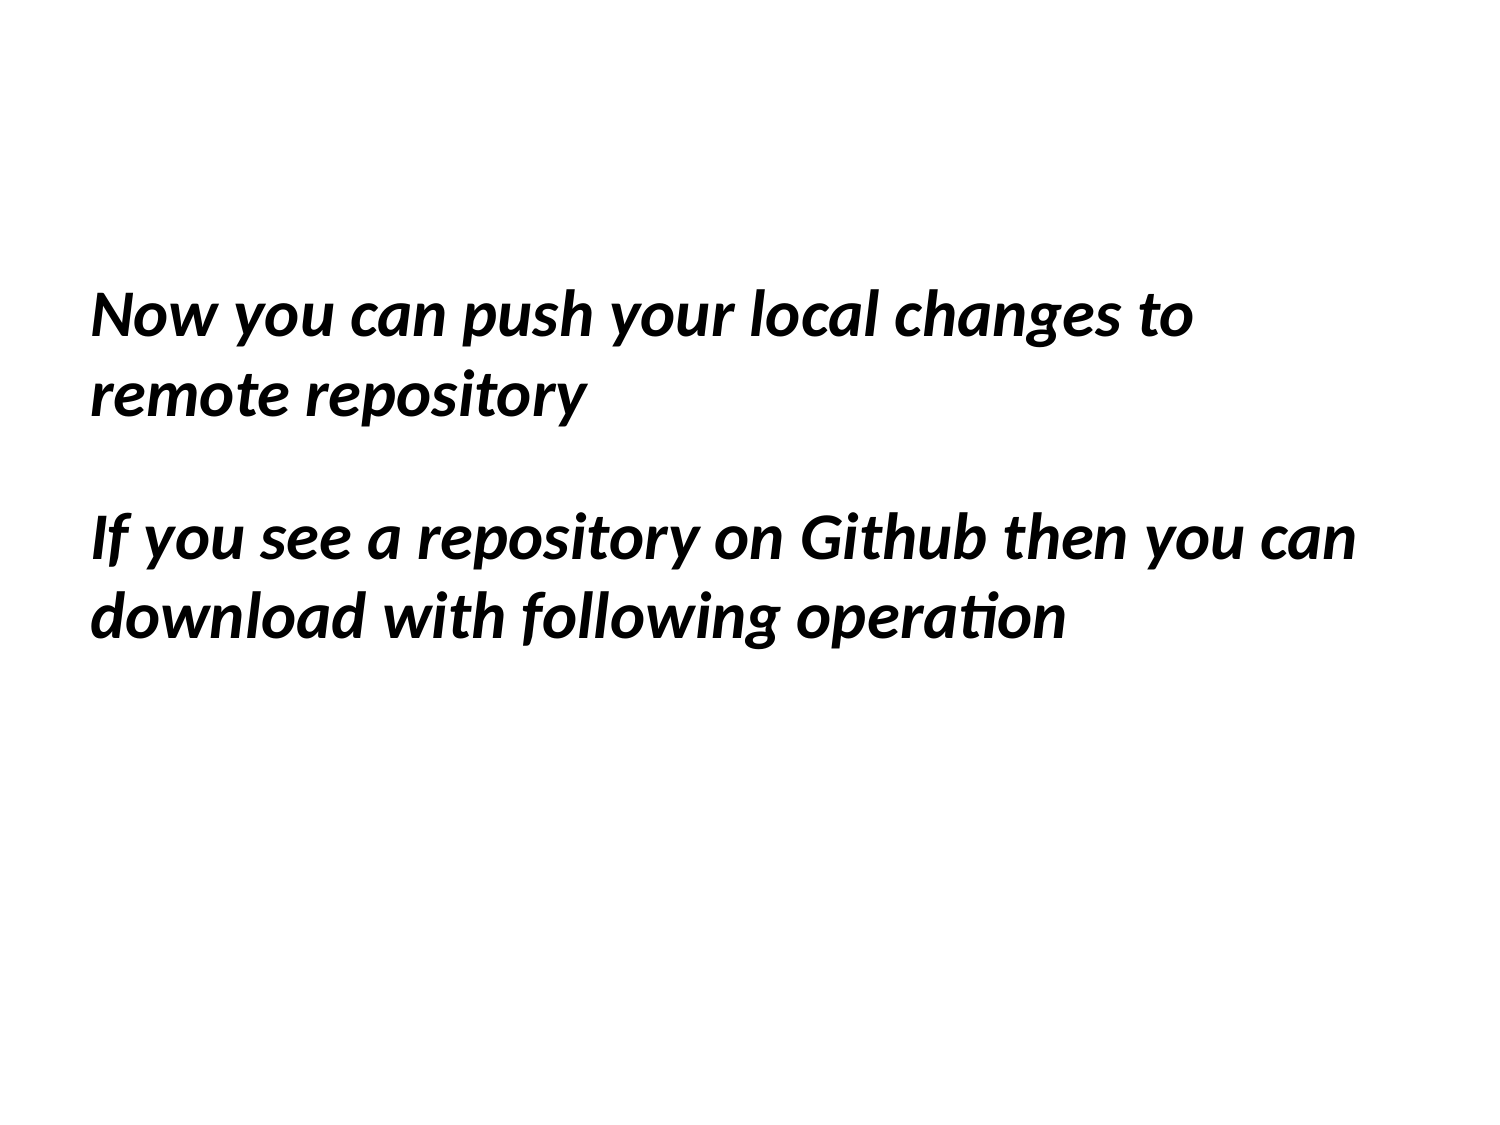

Now you can push your local changes to remote repository
If you see a repository on Github then you can download with following operation